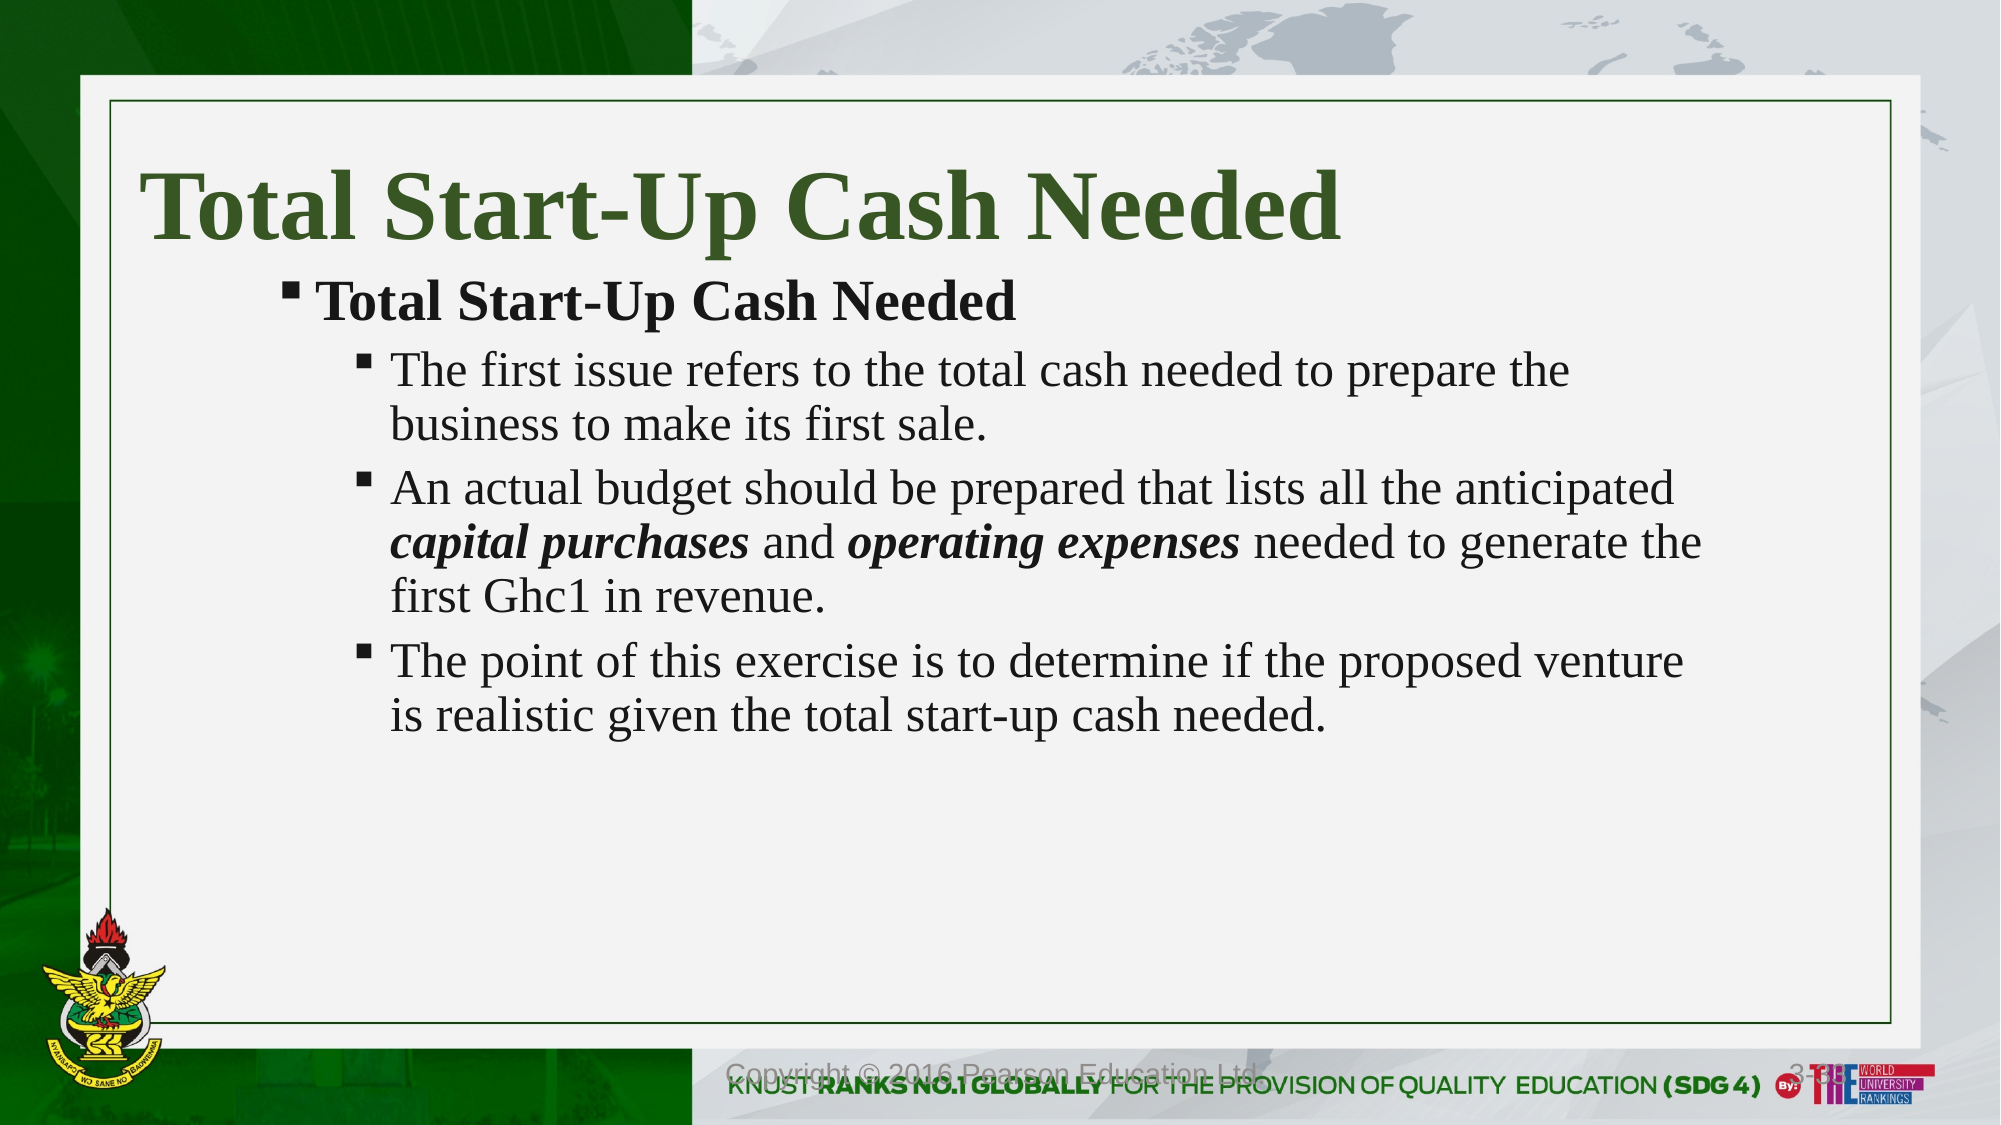

# Total Start-Up Cash Needed
Total Start-Up Cash Needed
The first issue refers to the total cash needed to prepare the business to make its first sale.
An actual budget should be prepared that lists all the anticipated capital purchases and operating expenses needed to generate the first Ghc1 in revenue.
The point of this exercise is to determine if the proposed venture is realistic given the total start-up cash needed.
Copyright © 2016 Pearson Education Ltd.
3-33